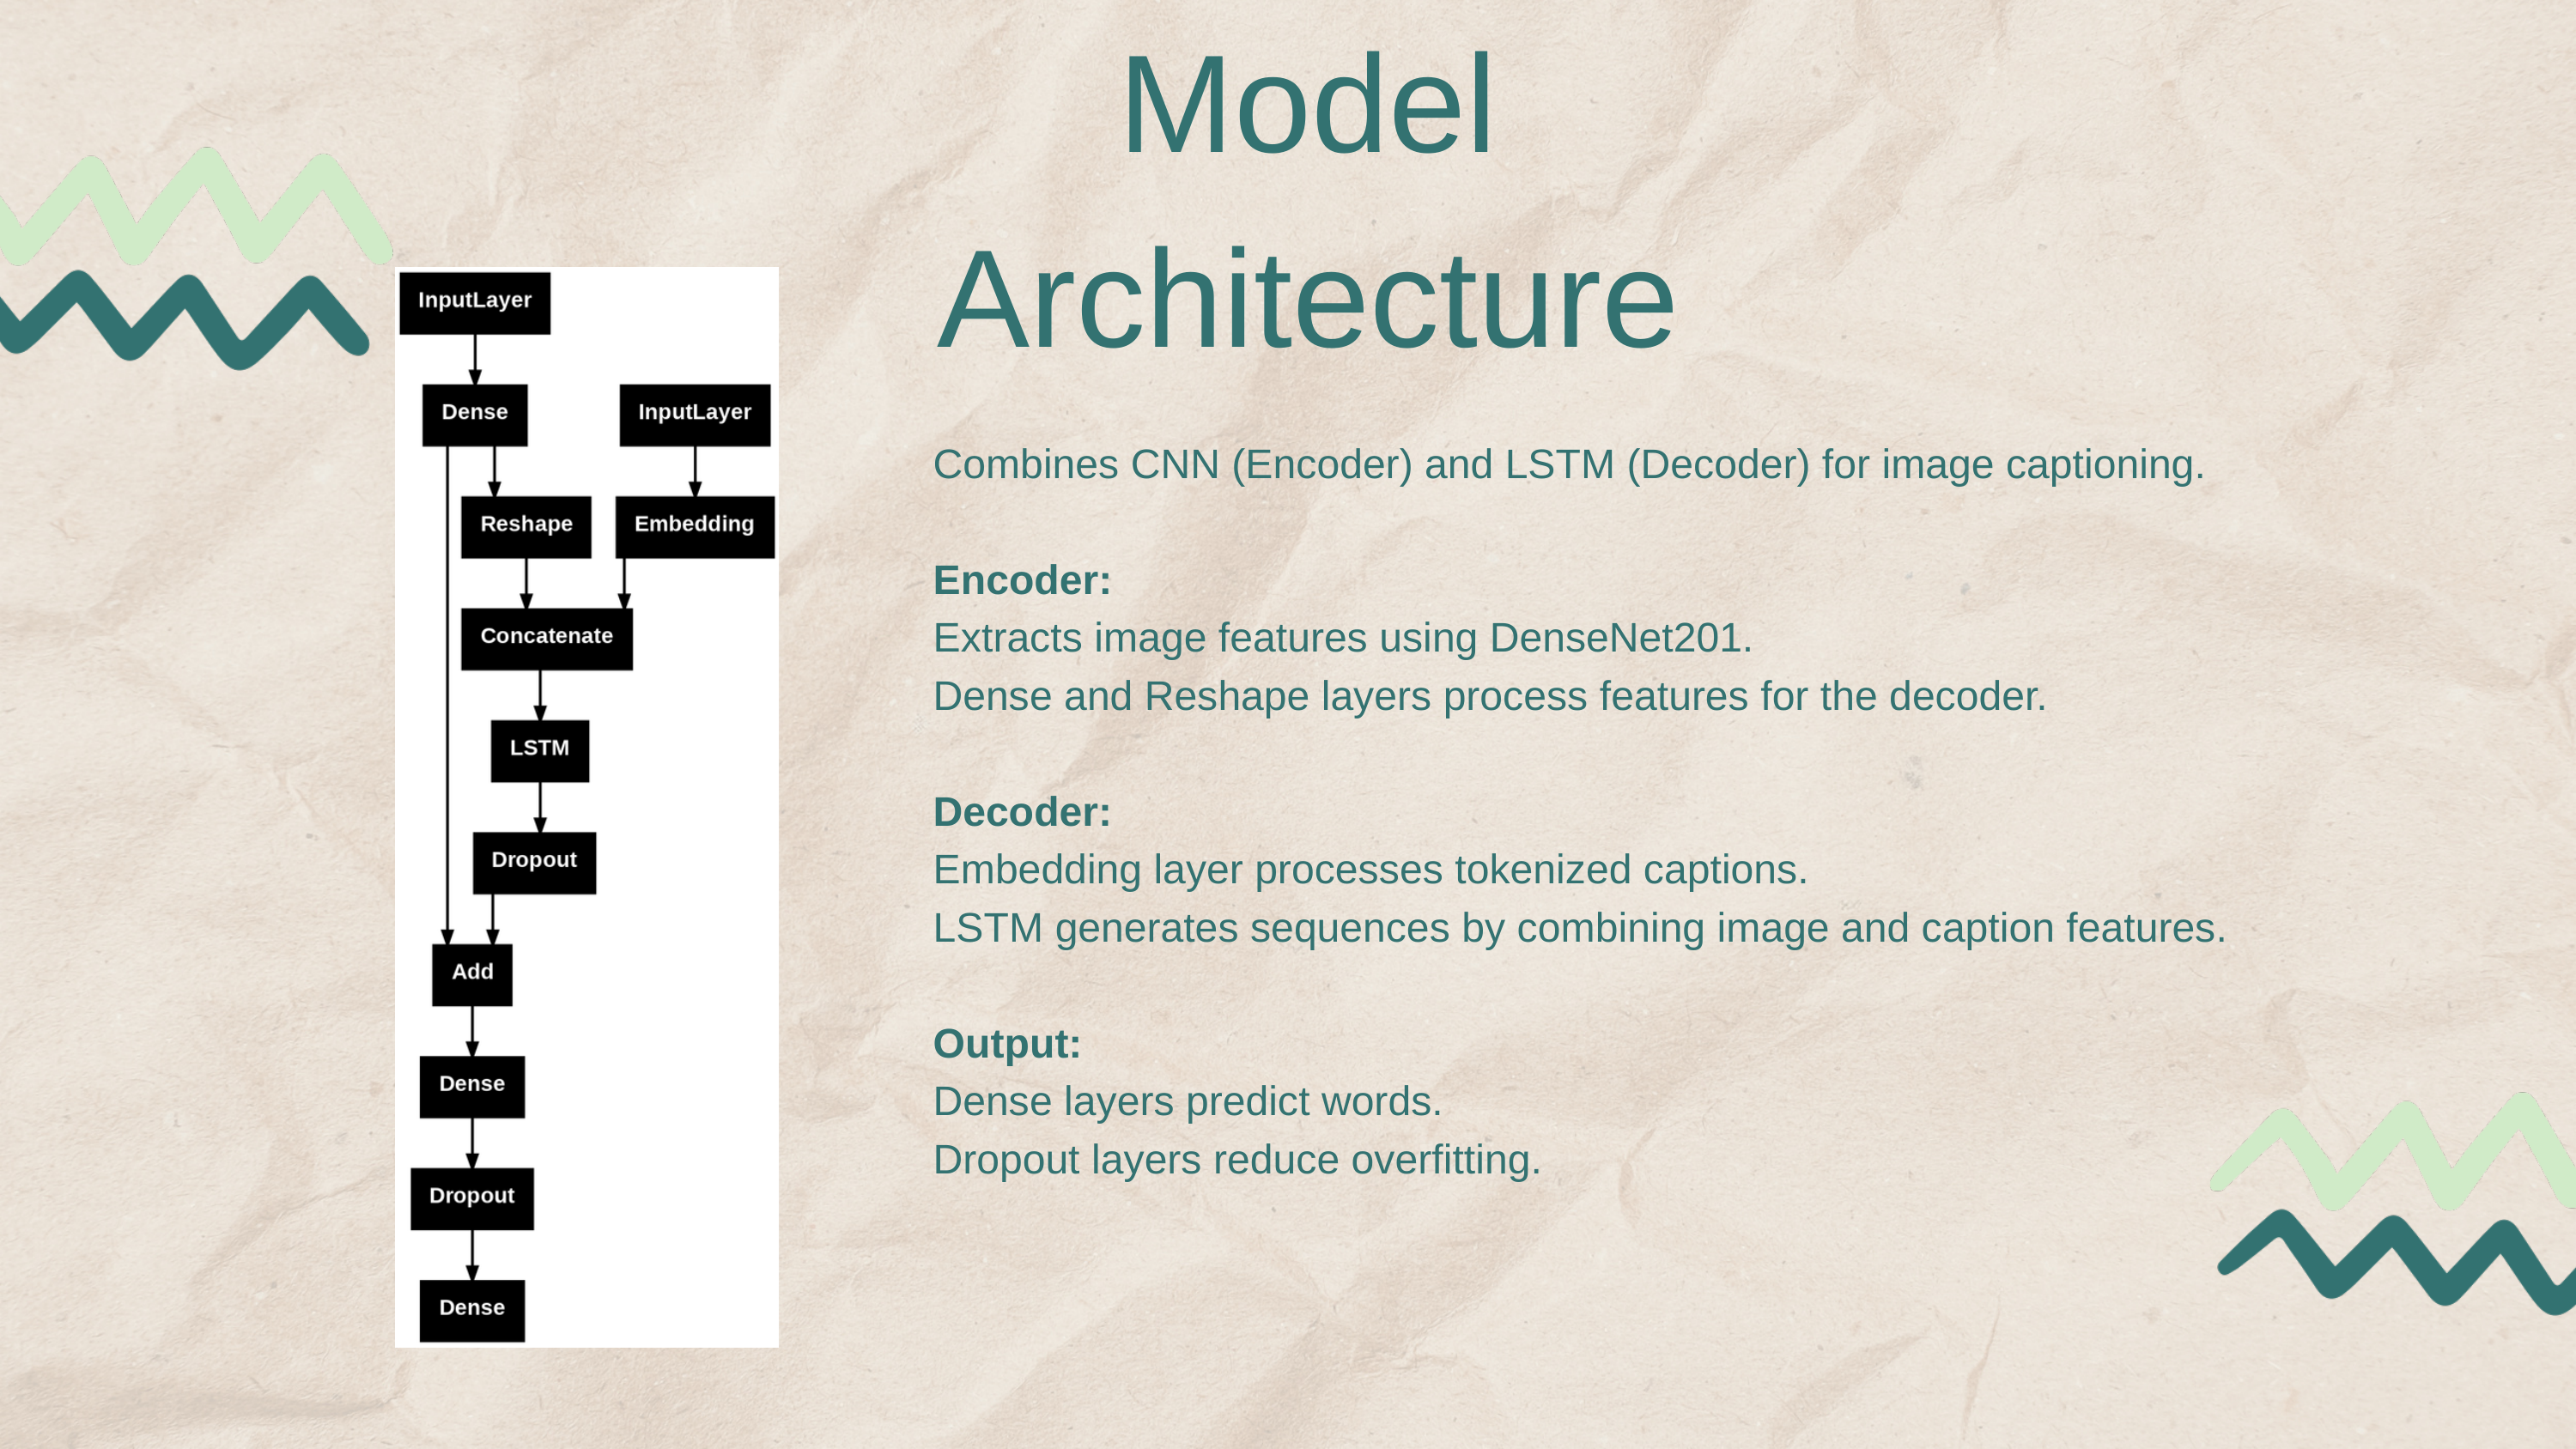

Model Architecture

Combines CNN (Encoder) and LSTM (Decoder) for image captioning.

Encoder:
Extracts image features using DenseNet201.
Dense and Reshape layers process features for the decoder.

Decoder:
Embedding layer processes tokenized captions.
LSTM generates sequences by combining image and caption features.

Output:
Dense layers predict words.
Dropout layers reduce overfitting.